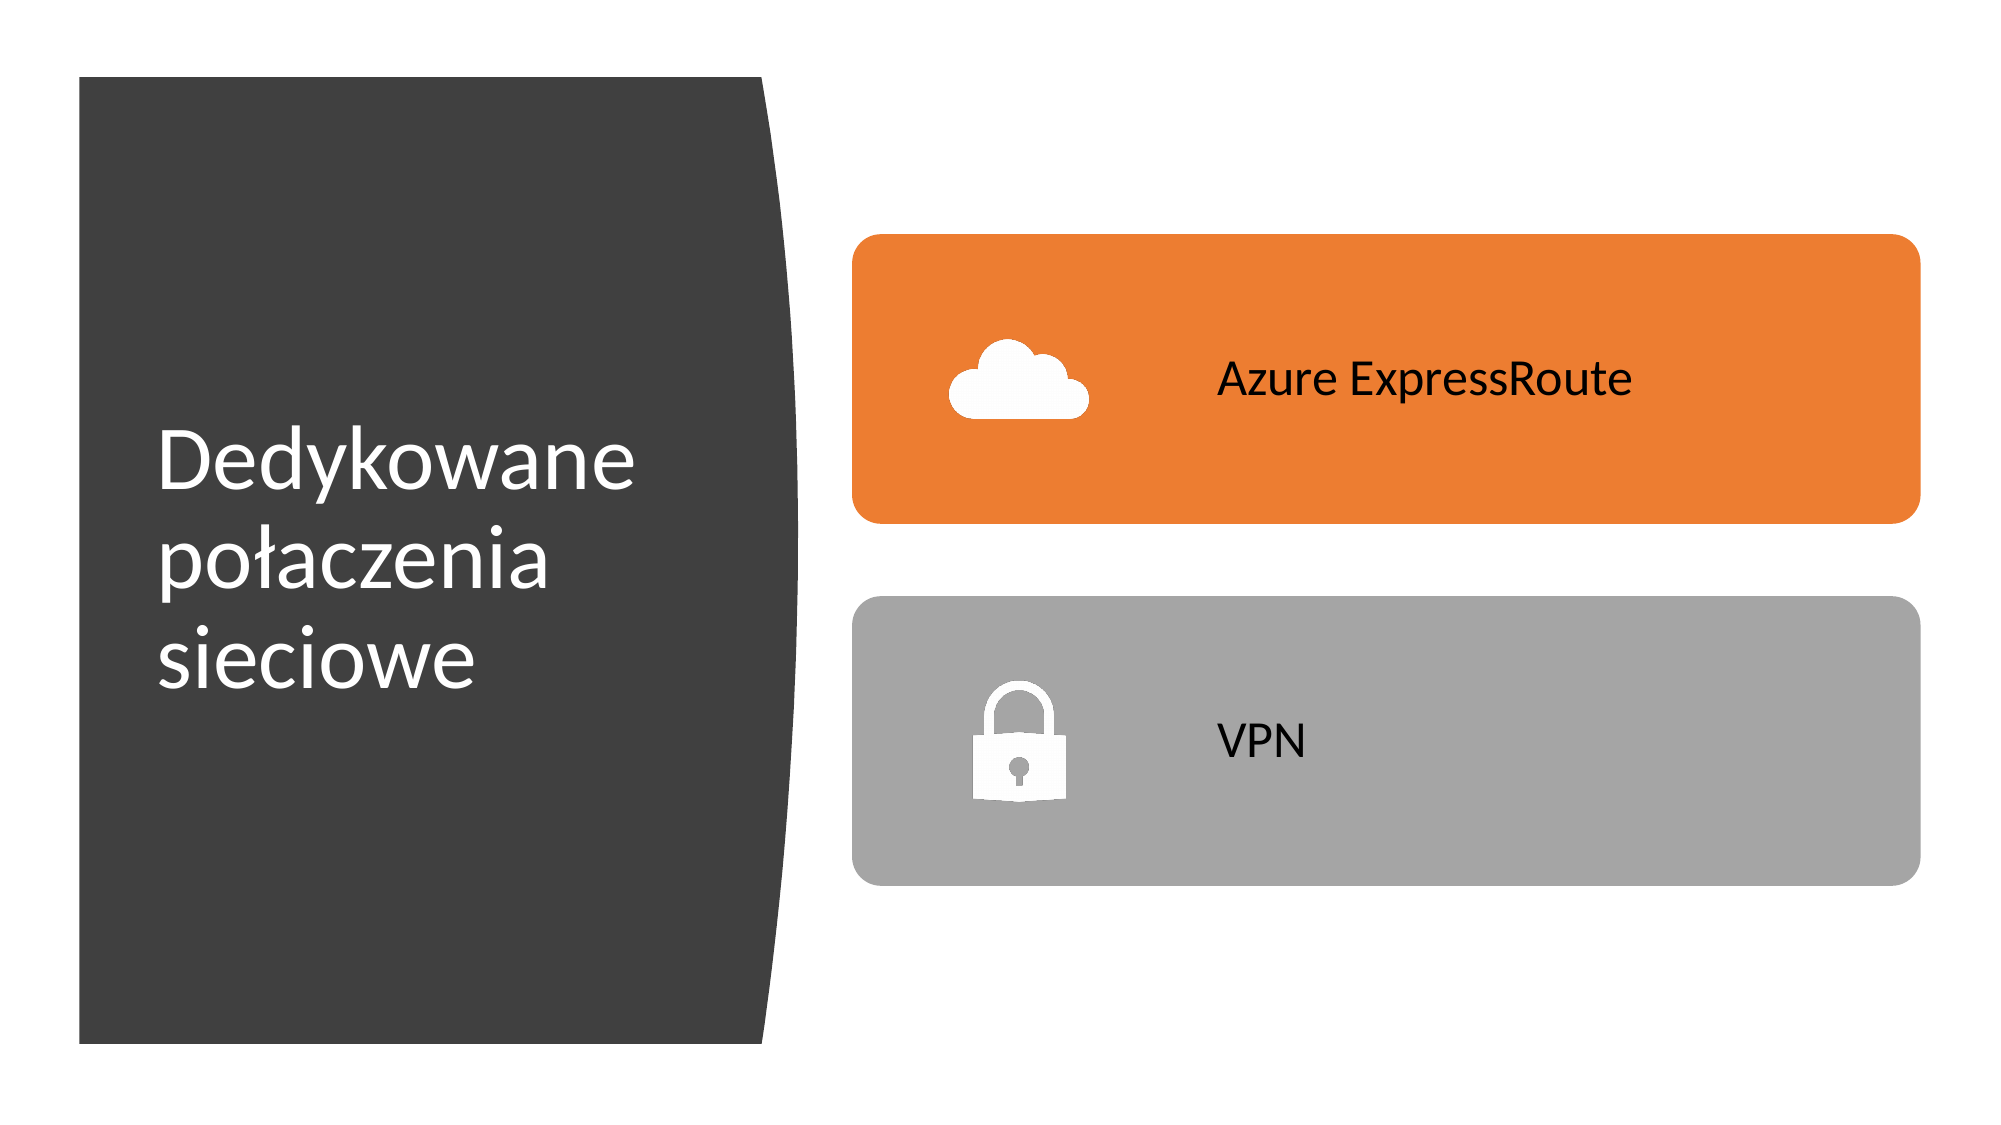

Azure ExpressRoute
VPN

# Dedykowane połaczenia sieciowe